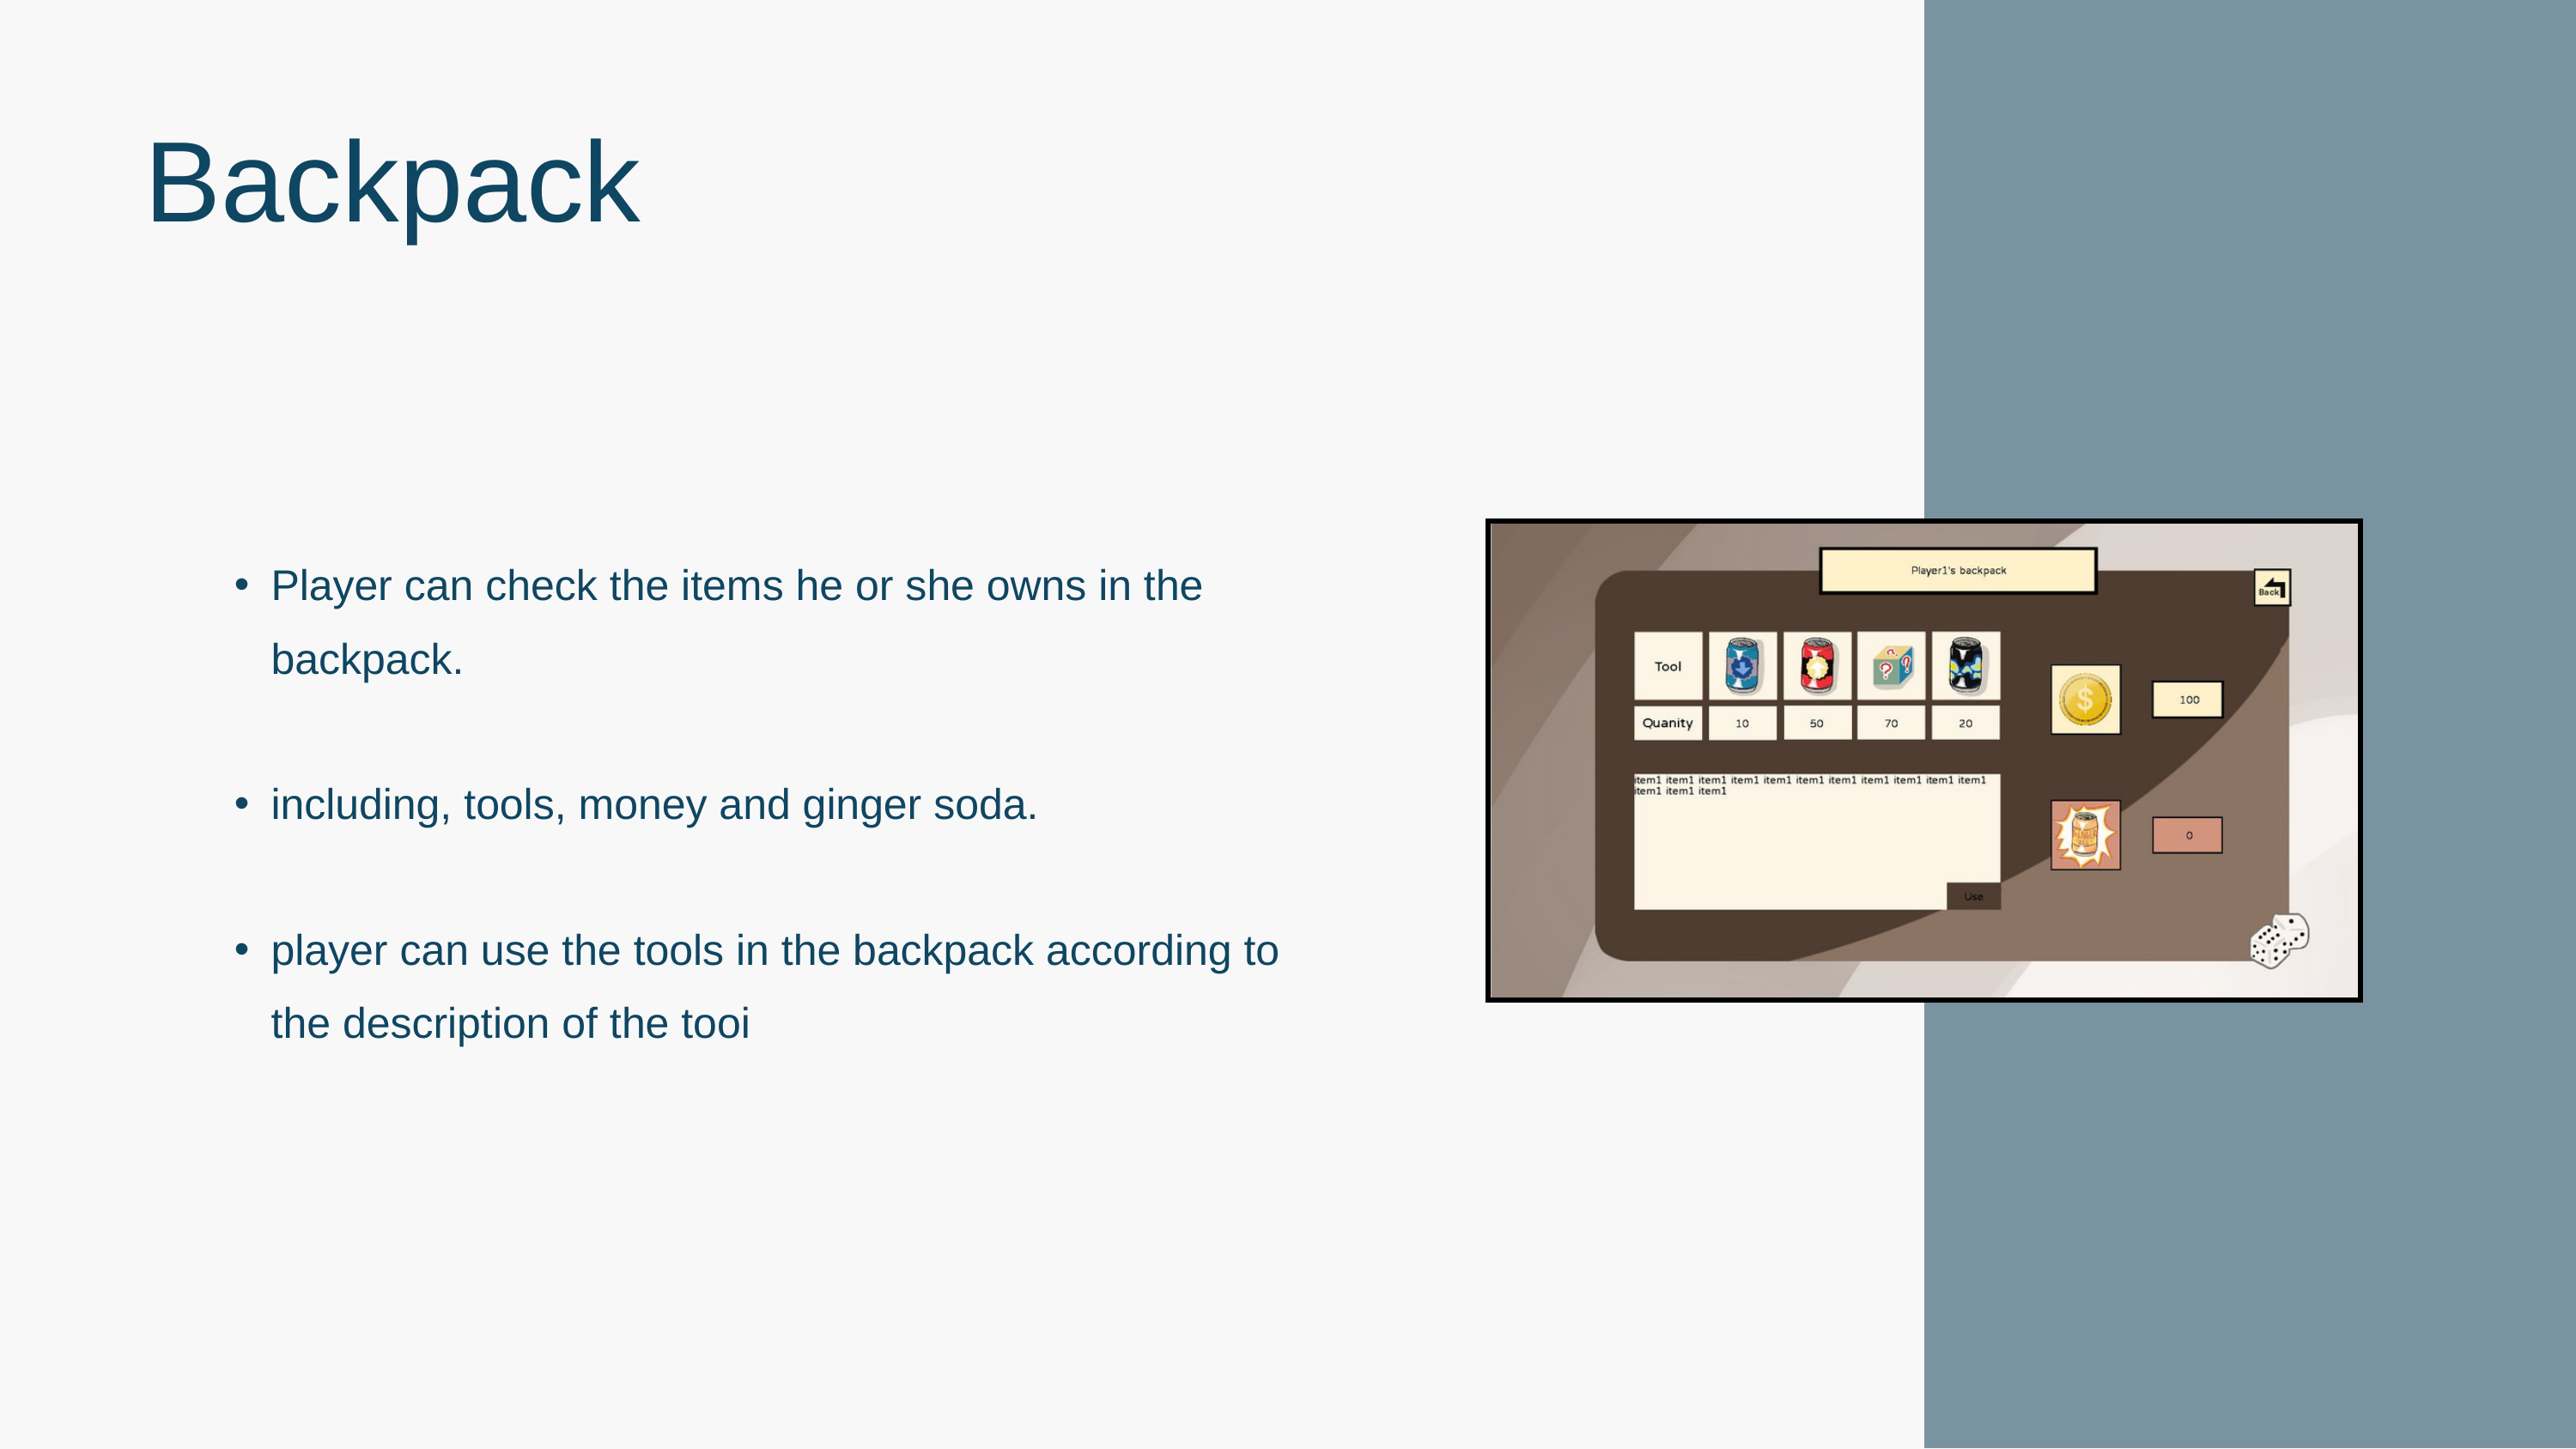

Backpack

Player can check the items he or she owns in the backpack.

including, tools, money and ginger soda.

player can use the tools in the backpack according to the description of the tooi